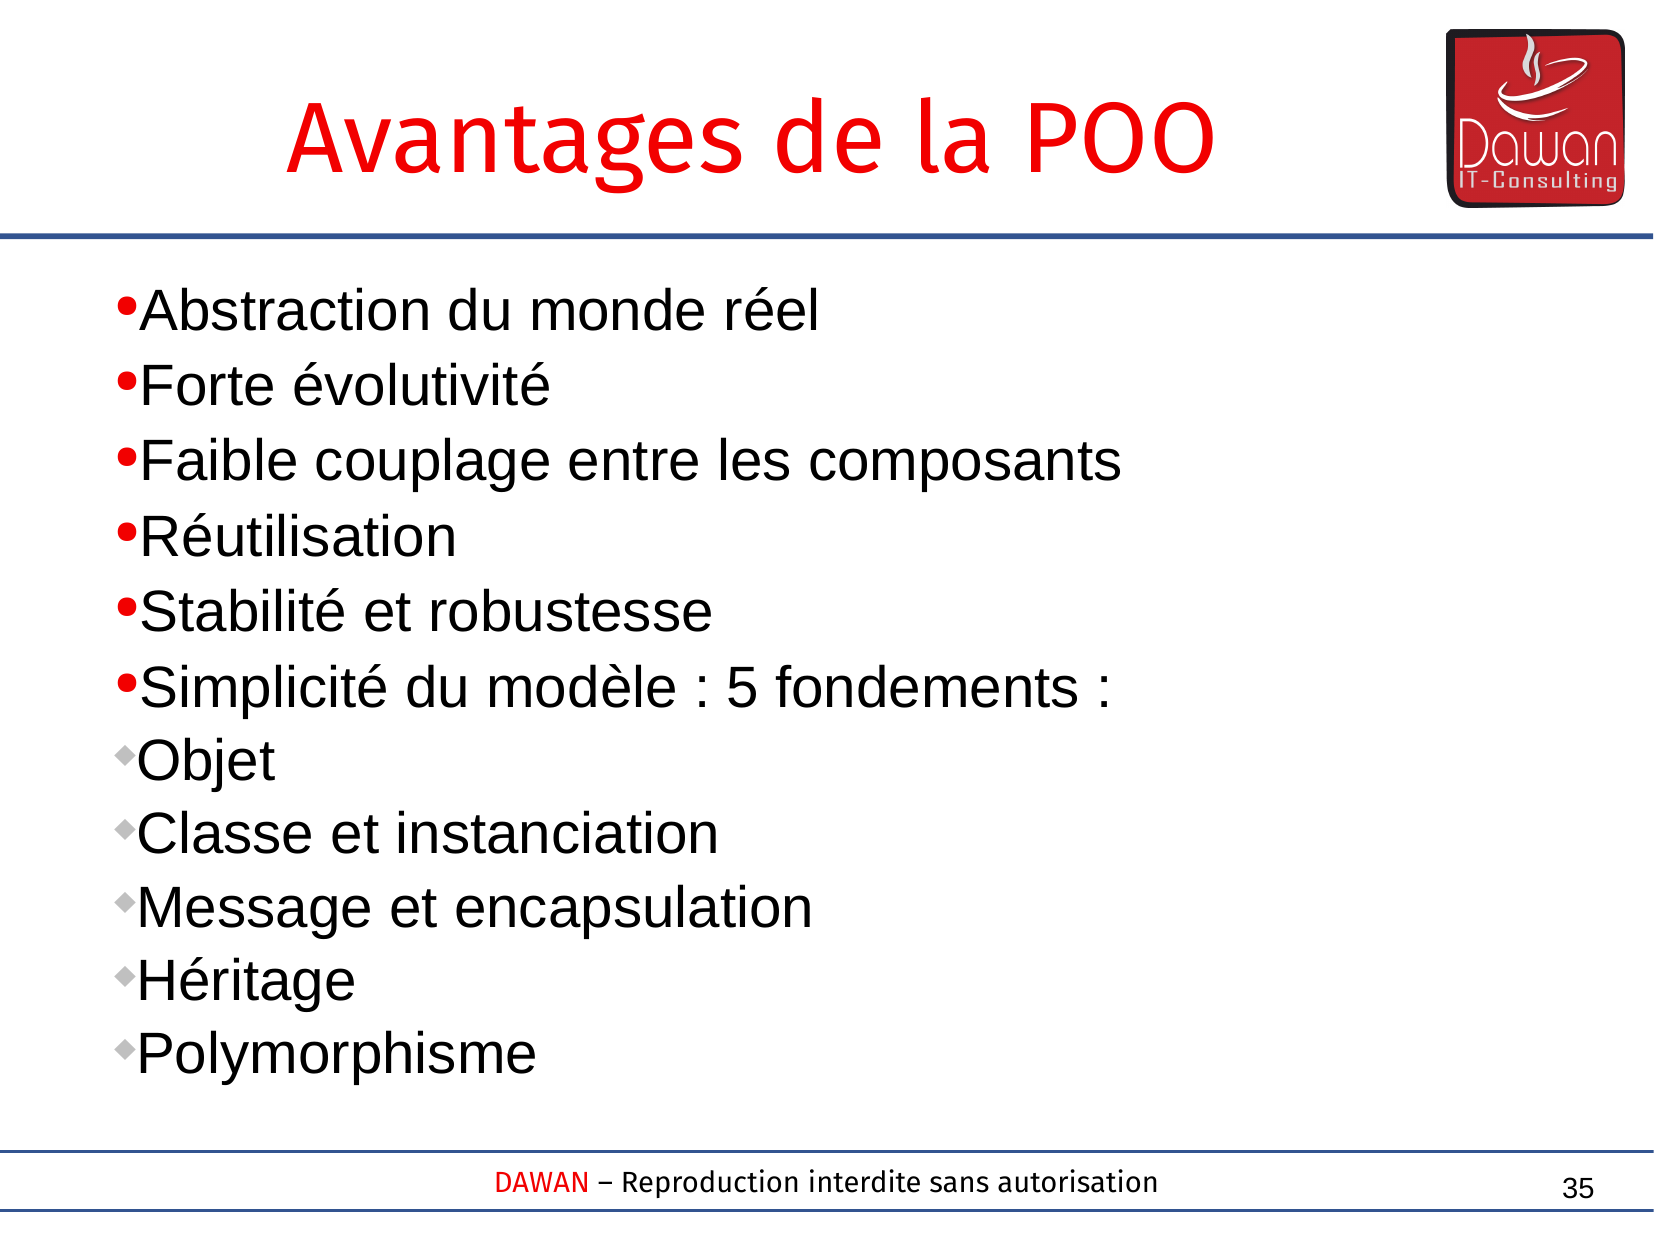

Avantages de la POO

Abstraction du monde réel
Forte évolutivité
Faible couplage entre les composants
Réutilisation
Stabilité et robustesse
Simplicité du modèle : 5 fondements :
Objet
Classe et instanciation
Message et encapsulation
Héritage
Polymorphisme
35